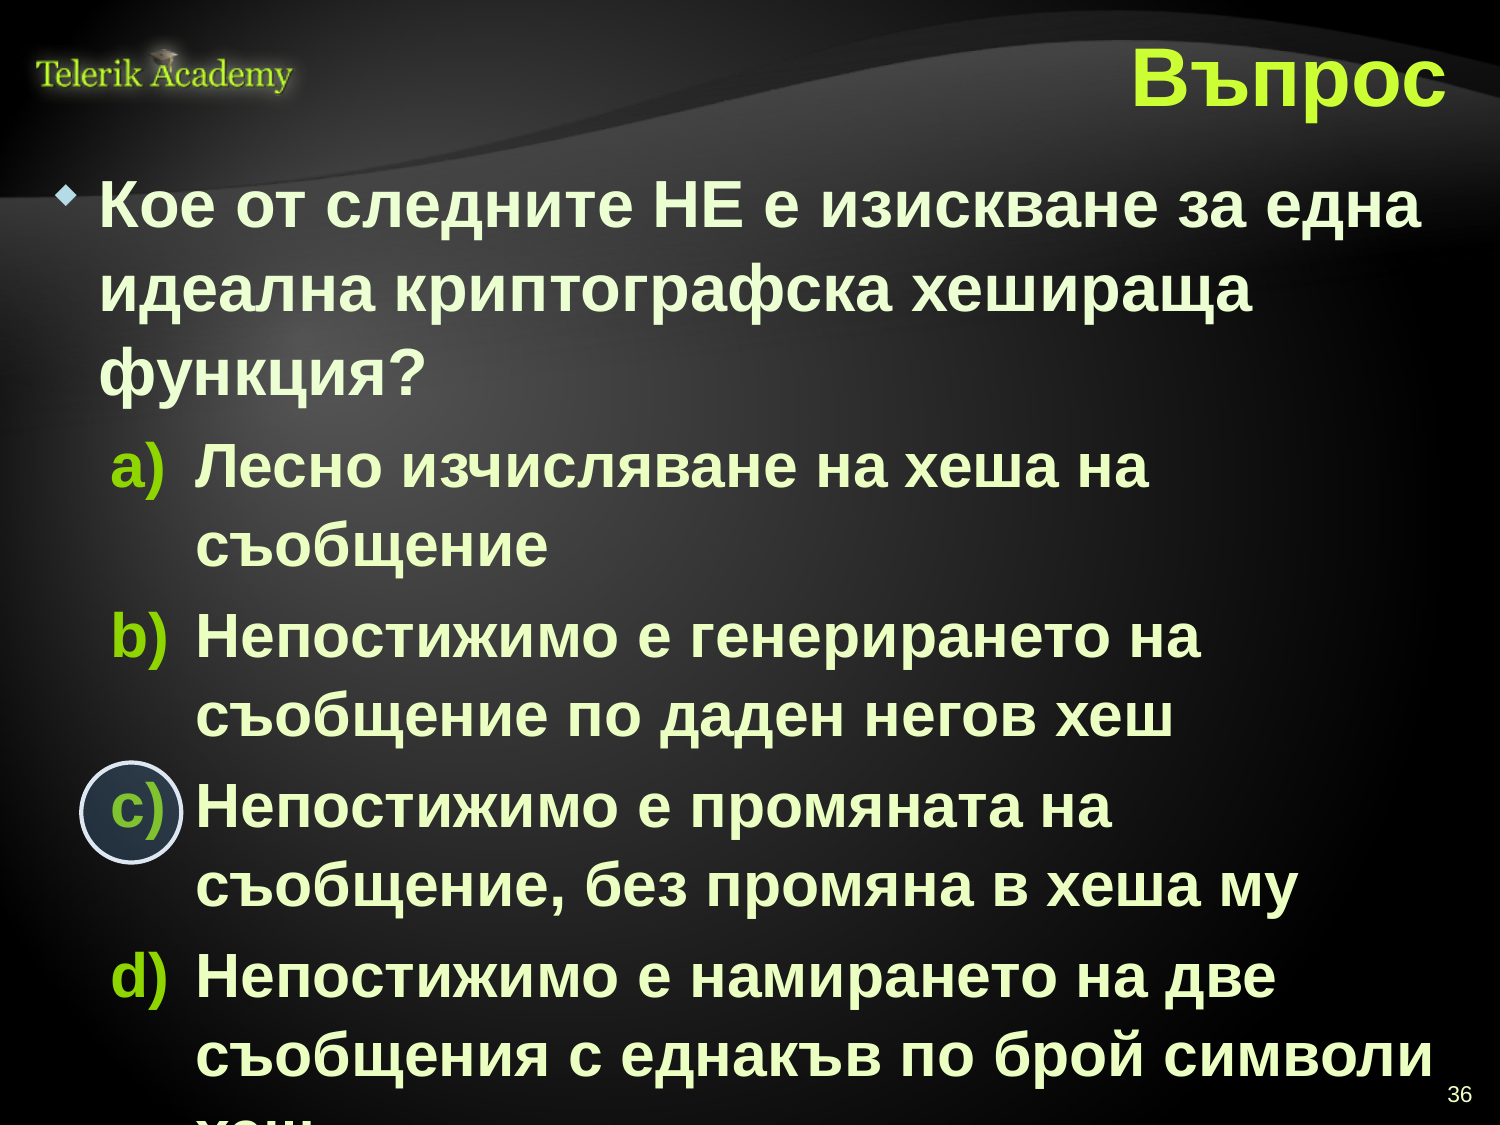

# Въпрос
Кое от следните НЕ е изискване за една идеална криптографска хешираща функция?
Лесно изчисляване на хеша на съобщение
Непостижимо е генерирането на съобщение по даден негов хеш
Непостижимо е промяната на съобщение, без промяна в хеша му
Непостижимо е намирането на две съобщения с еднакъв по брой символи хеш
Непостижимо е намирането на две съобщения с еднакъв хеш

36